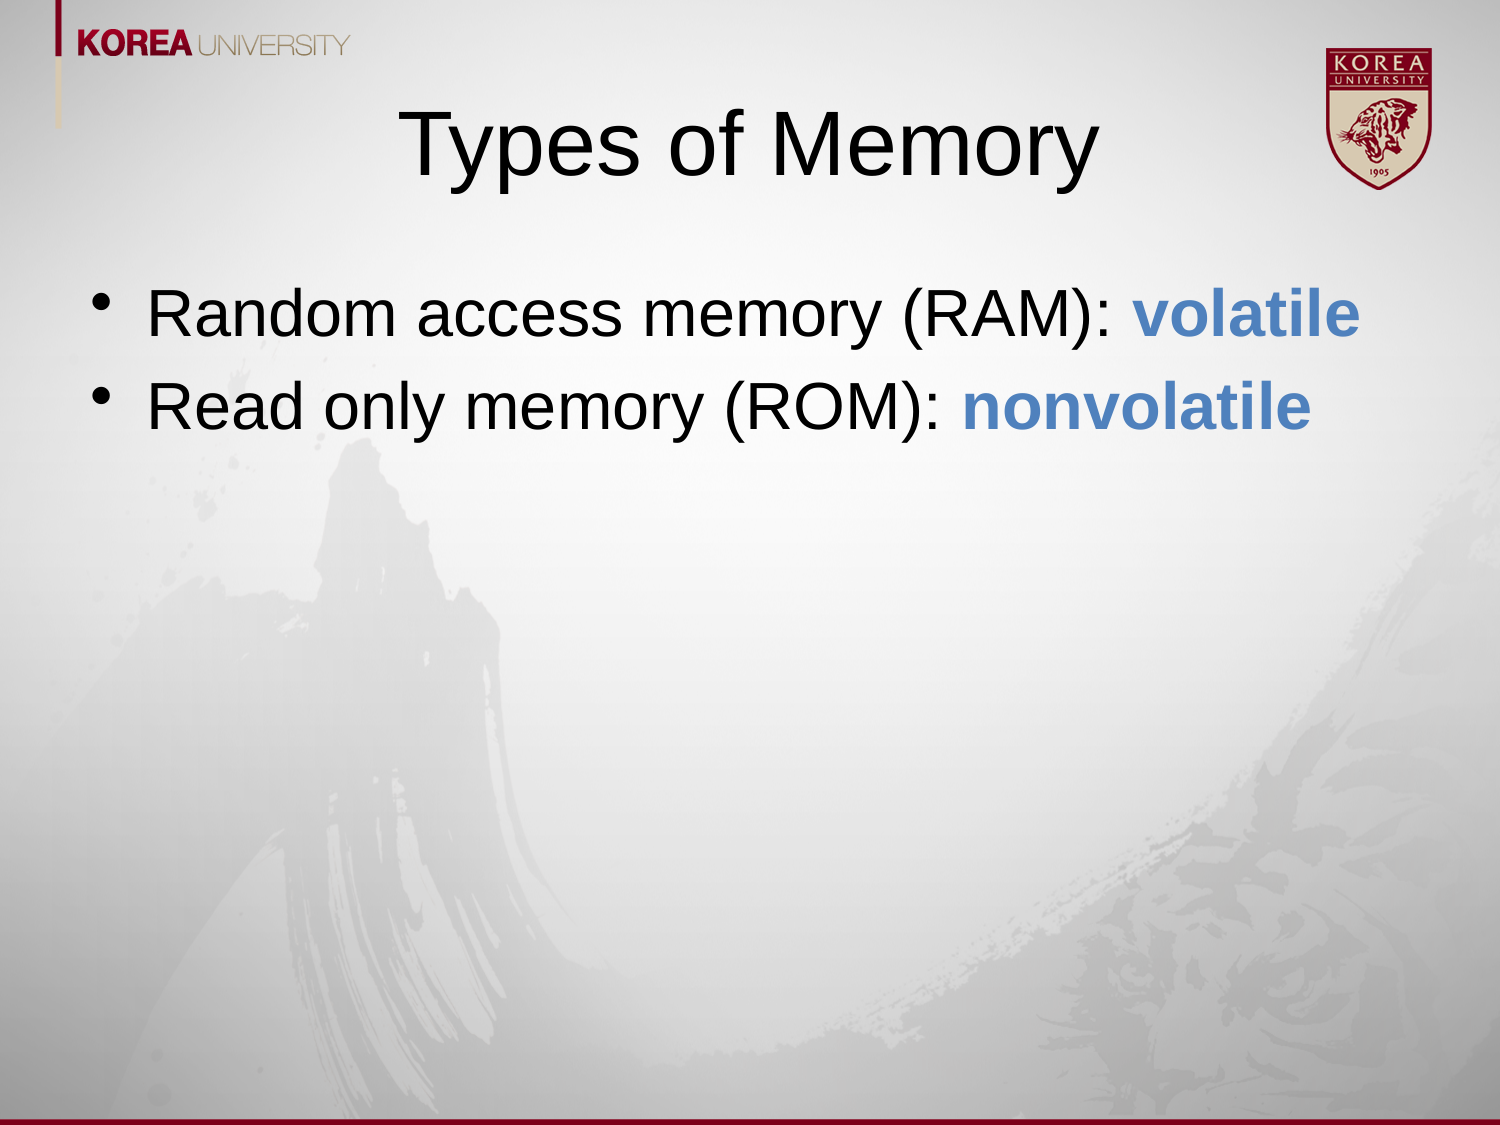

# Types of Memory
Random access memory (RAM): volatile
Read only memory (ROM): nonvolatile